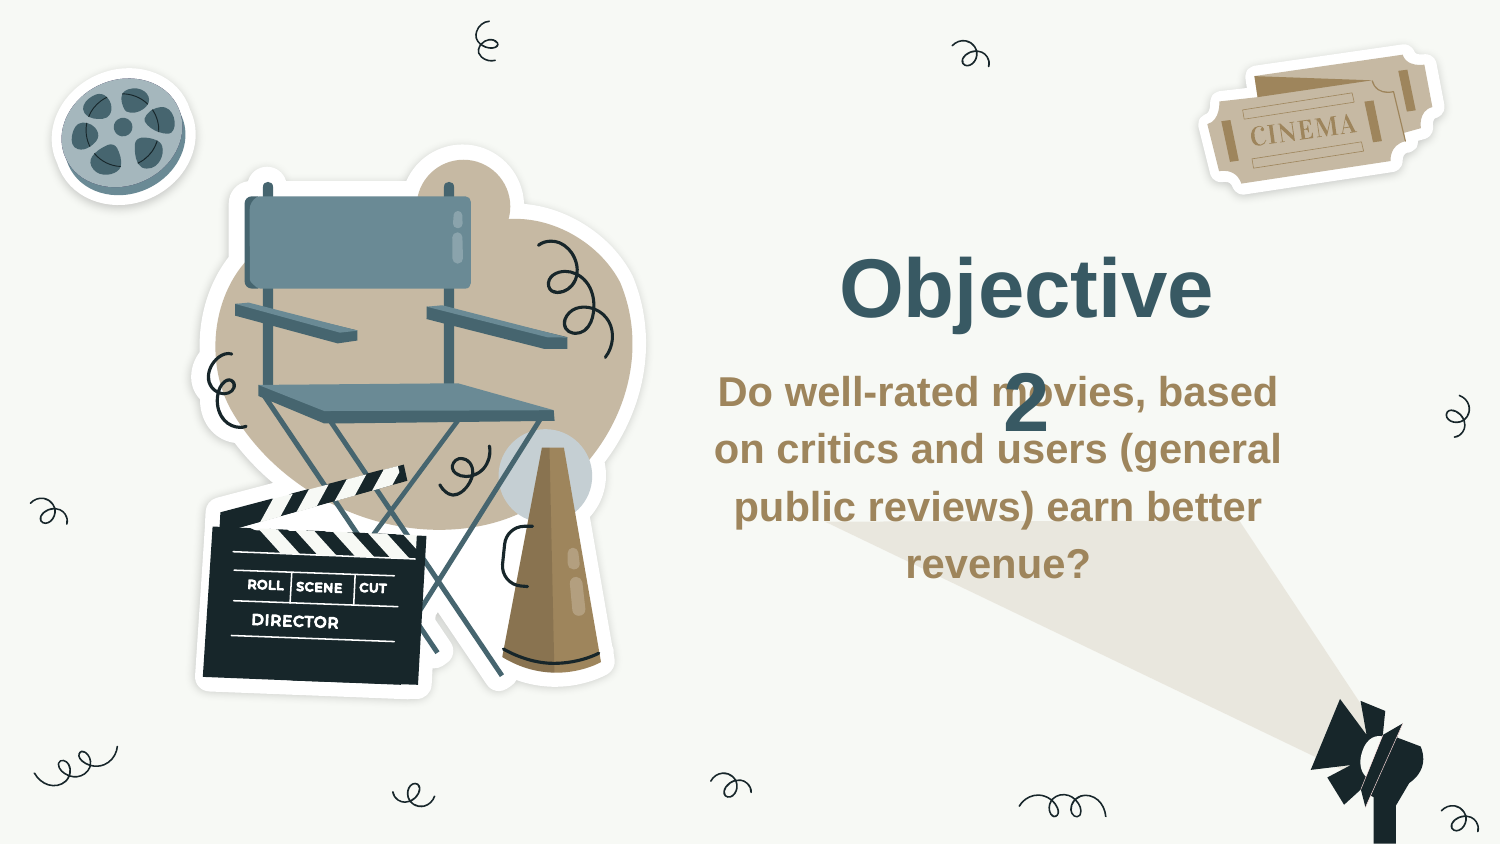

Objective 2
# Do well-rated movies, based on critics and users (general public reviews) earn better revenue?